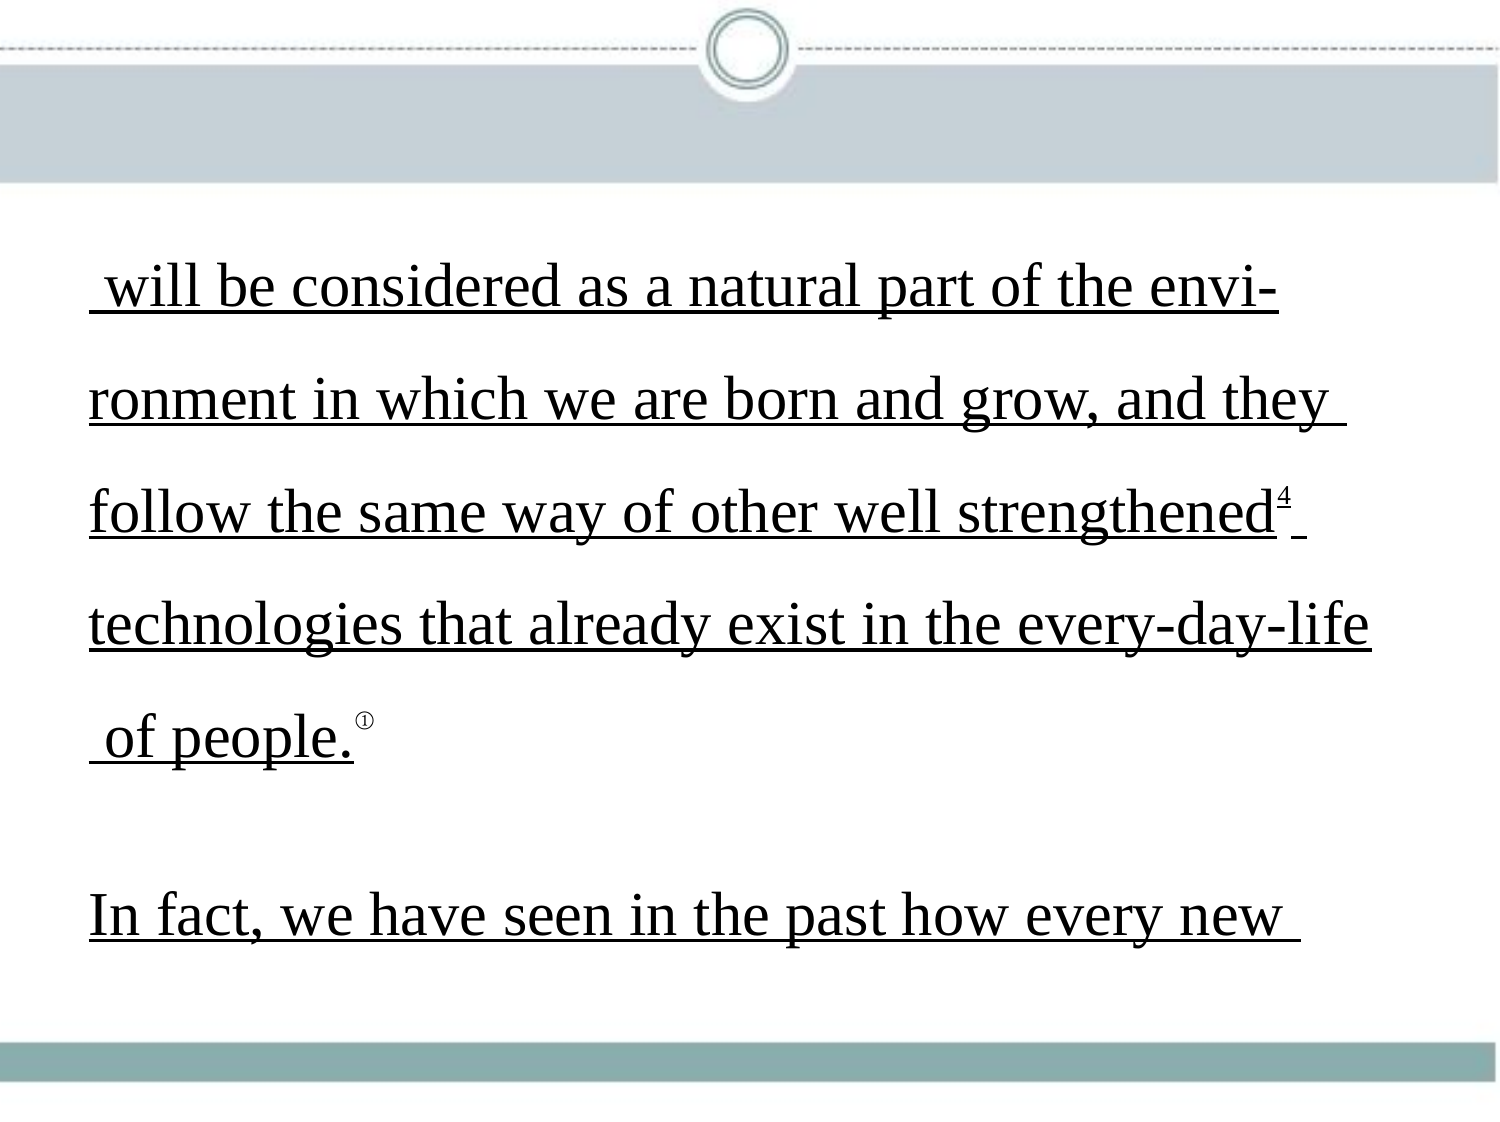

will be considered as a natural part of the envi-
ronment in which we are born and grow, and they
follow the same way of other well strengthened4
technologies that already exist in the every-day-life
 of people.①
In fact, we have seen in the past how every new